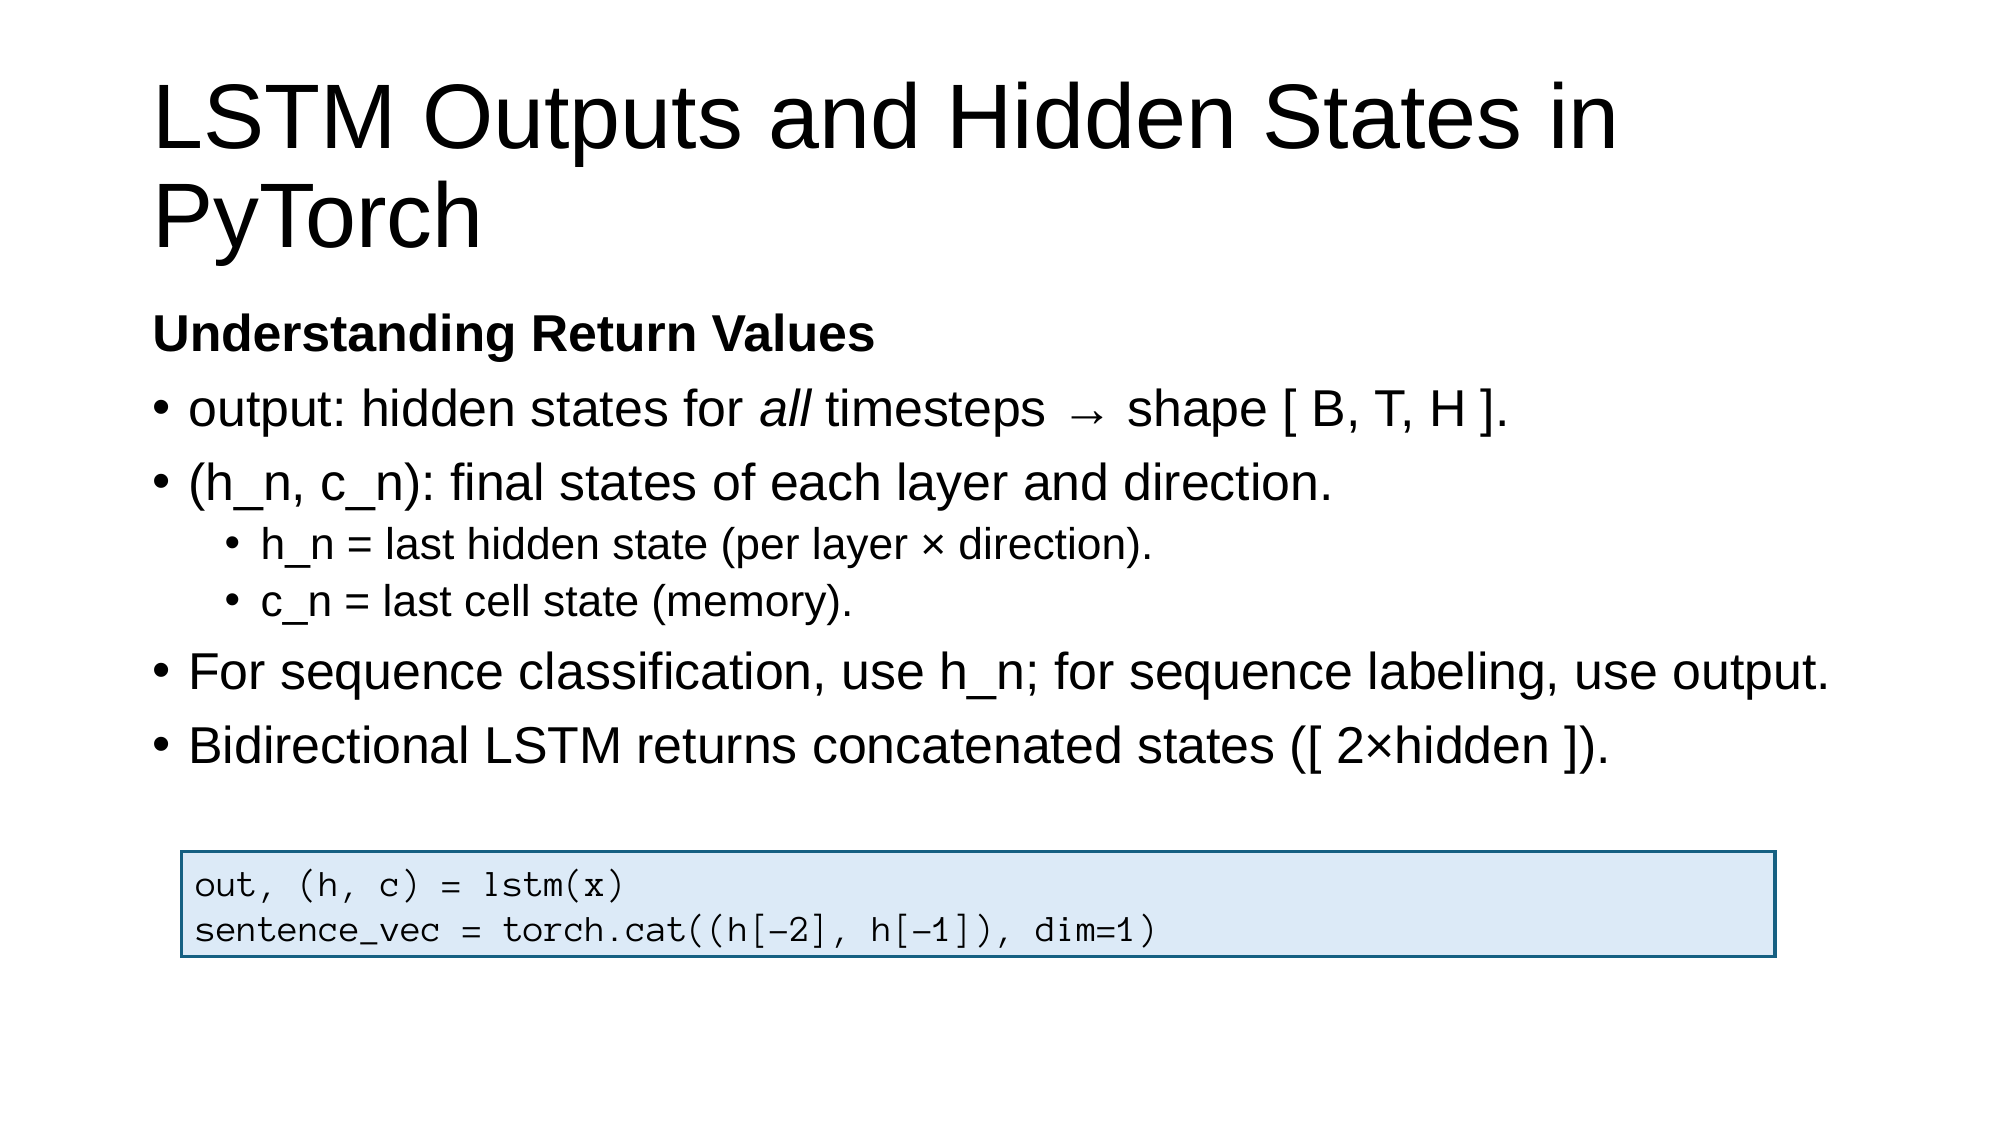

# LSTM Outputs and Hidden States in PyTorch
Understanding Return Values
output: hidden states for all timesteps → shape [ B, T, H ].
(h_n, c_n): final states of each layer and direction.
h_n = last hidden state (per layer × direction).
c_n = last cell state (memory).
For sequence classification, use h_n; for sequence labeling, use output.
Bidirectional LSTM returns concatenated states ([ 2×hidden ]).

out, (h, c) = lstm(x)
sentence_vec = torch.cat((h[-2], h[-1]), dim=1)